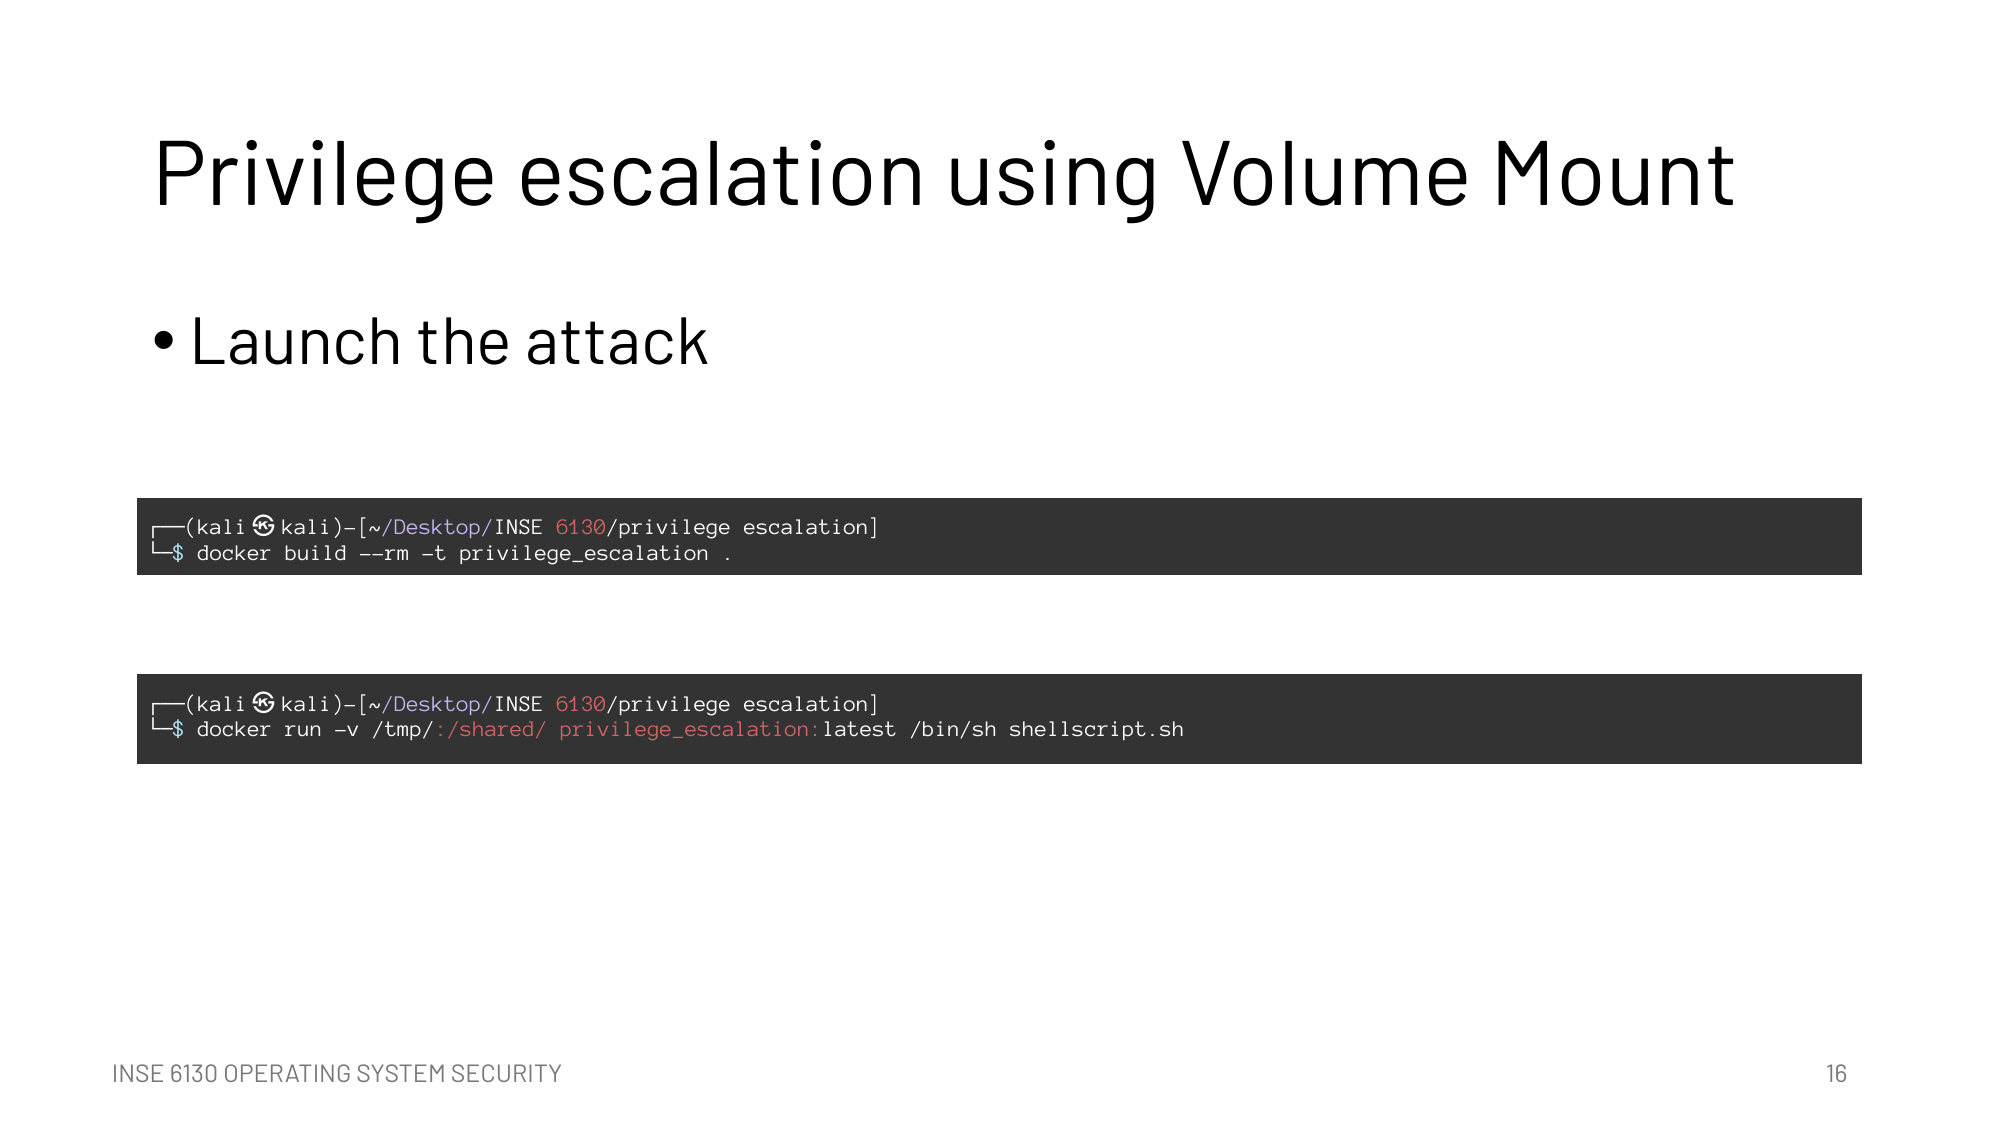

# Privilege escalation using Volume Mount
Launch the attack

| ┌──(kali㉿kali)-[~/Desktop/INSE 6130/privilege escalation]  └─$ docker build --rm -t privilege\_escalation . |
| --- |
| ┌──(kali㉿kali)-[~/Desktop/INSE 6130/privilege escalation]  └─$ docker run -v /tmp/:/shared/ privilege\_escalation:latest /bin/sh shellscript.sh |
| --- |
INSE 6130 OPERATING SYSTEM SECURITY
16